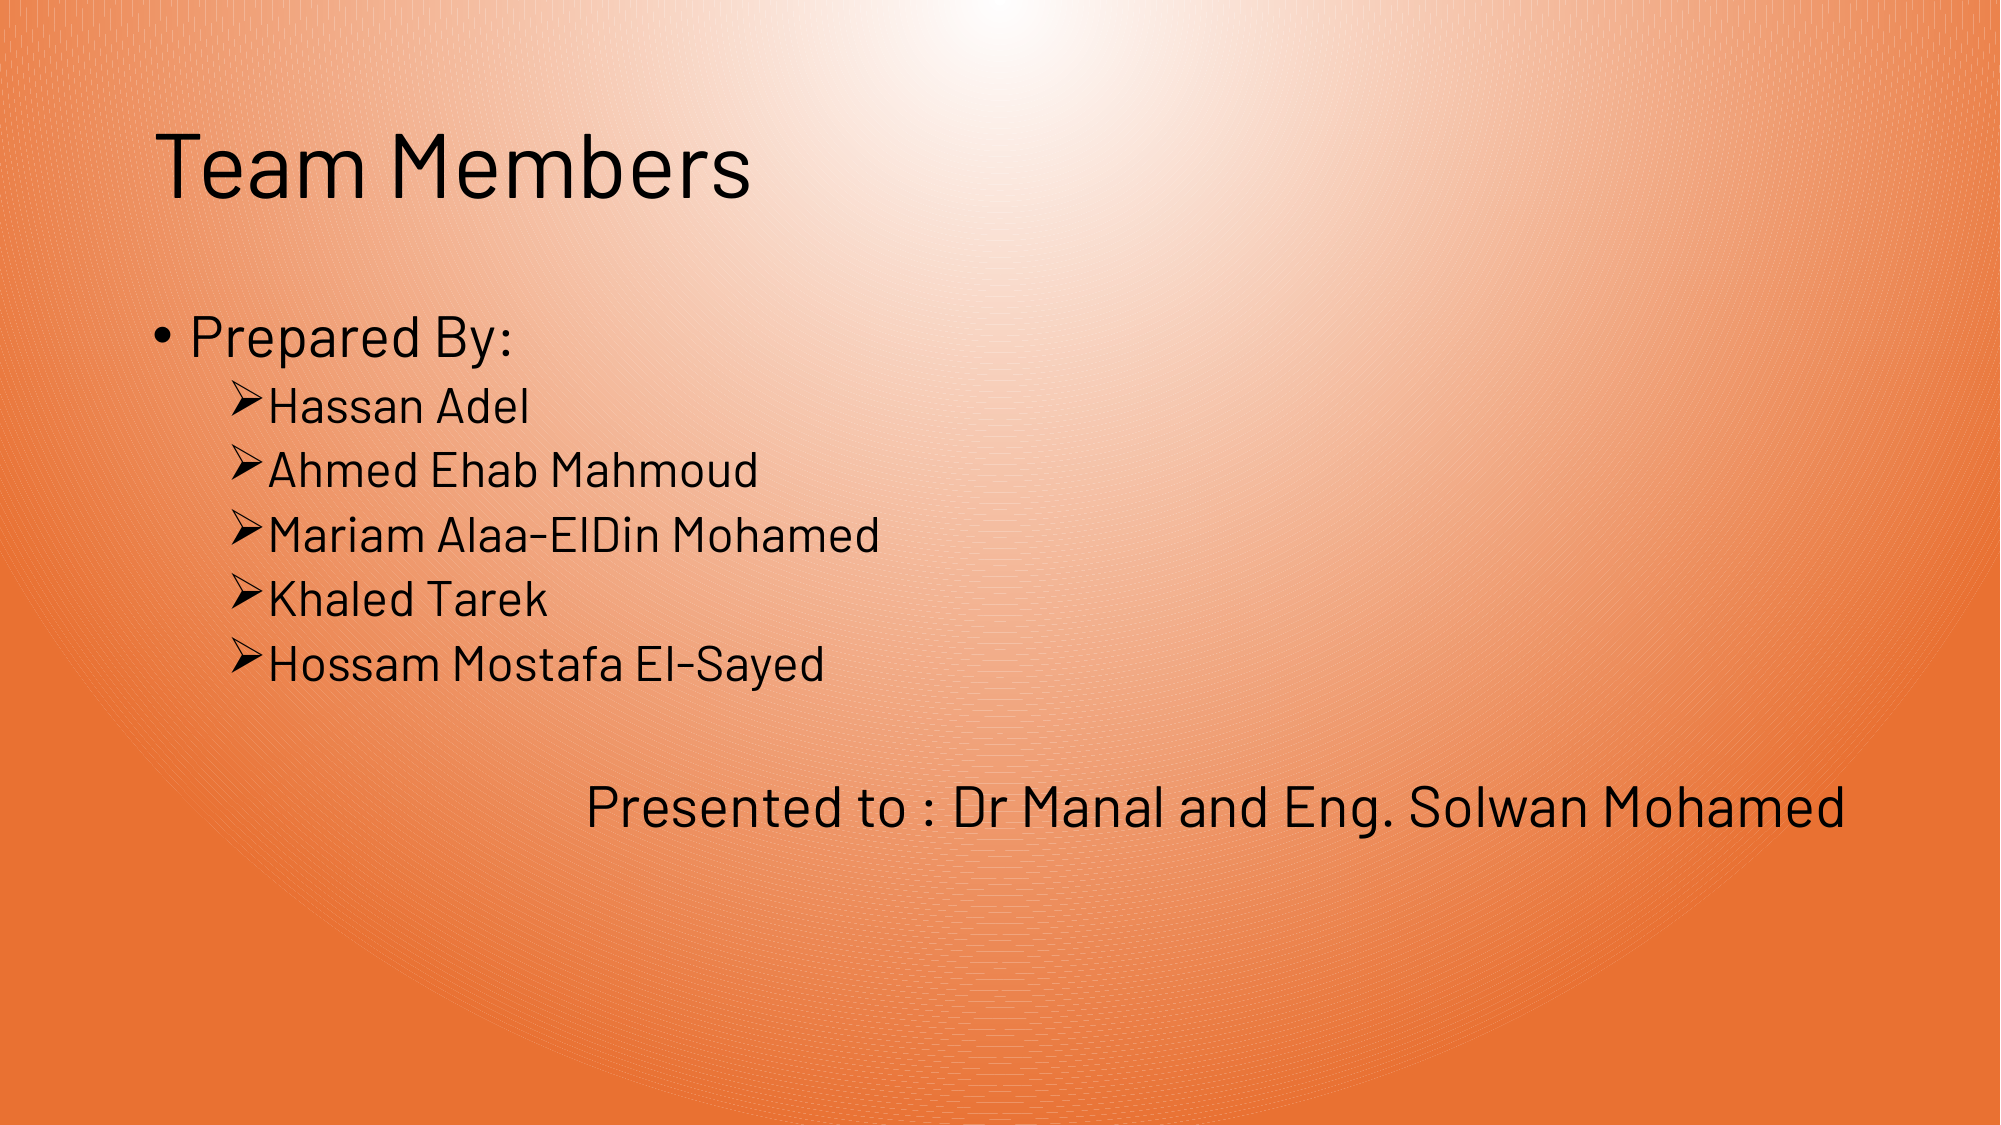

# Team Members
Prepared By:
Hassan Adel
Ahmed Ehab Mahmoud
Mariam Alaa-ElDin Mohamed
Khaled Tarek
Hossam Mostafa El-Sayed

Presented to : Dr Manal and Eng. Solwan Mohamed

2